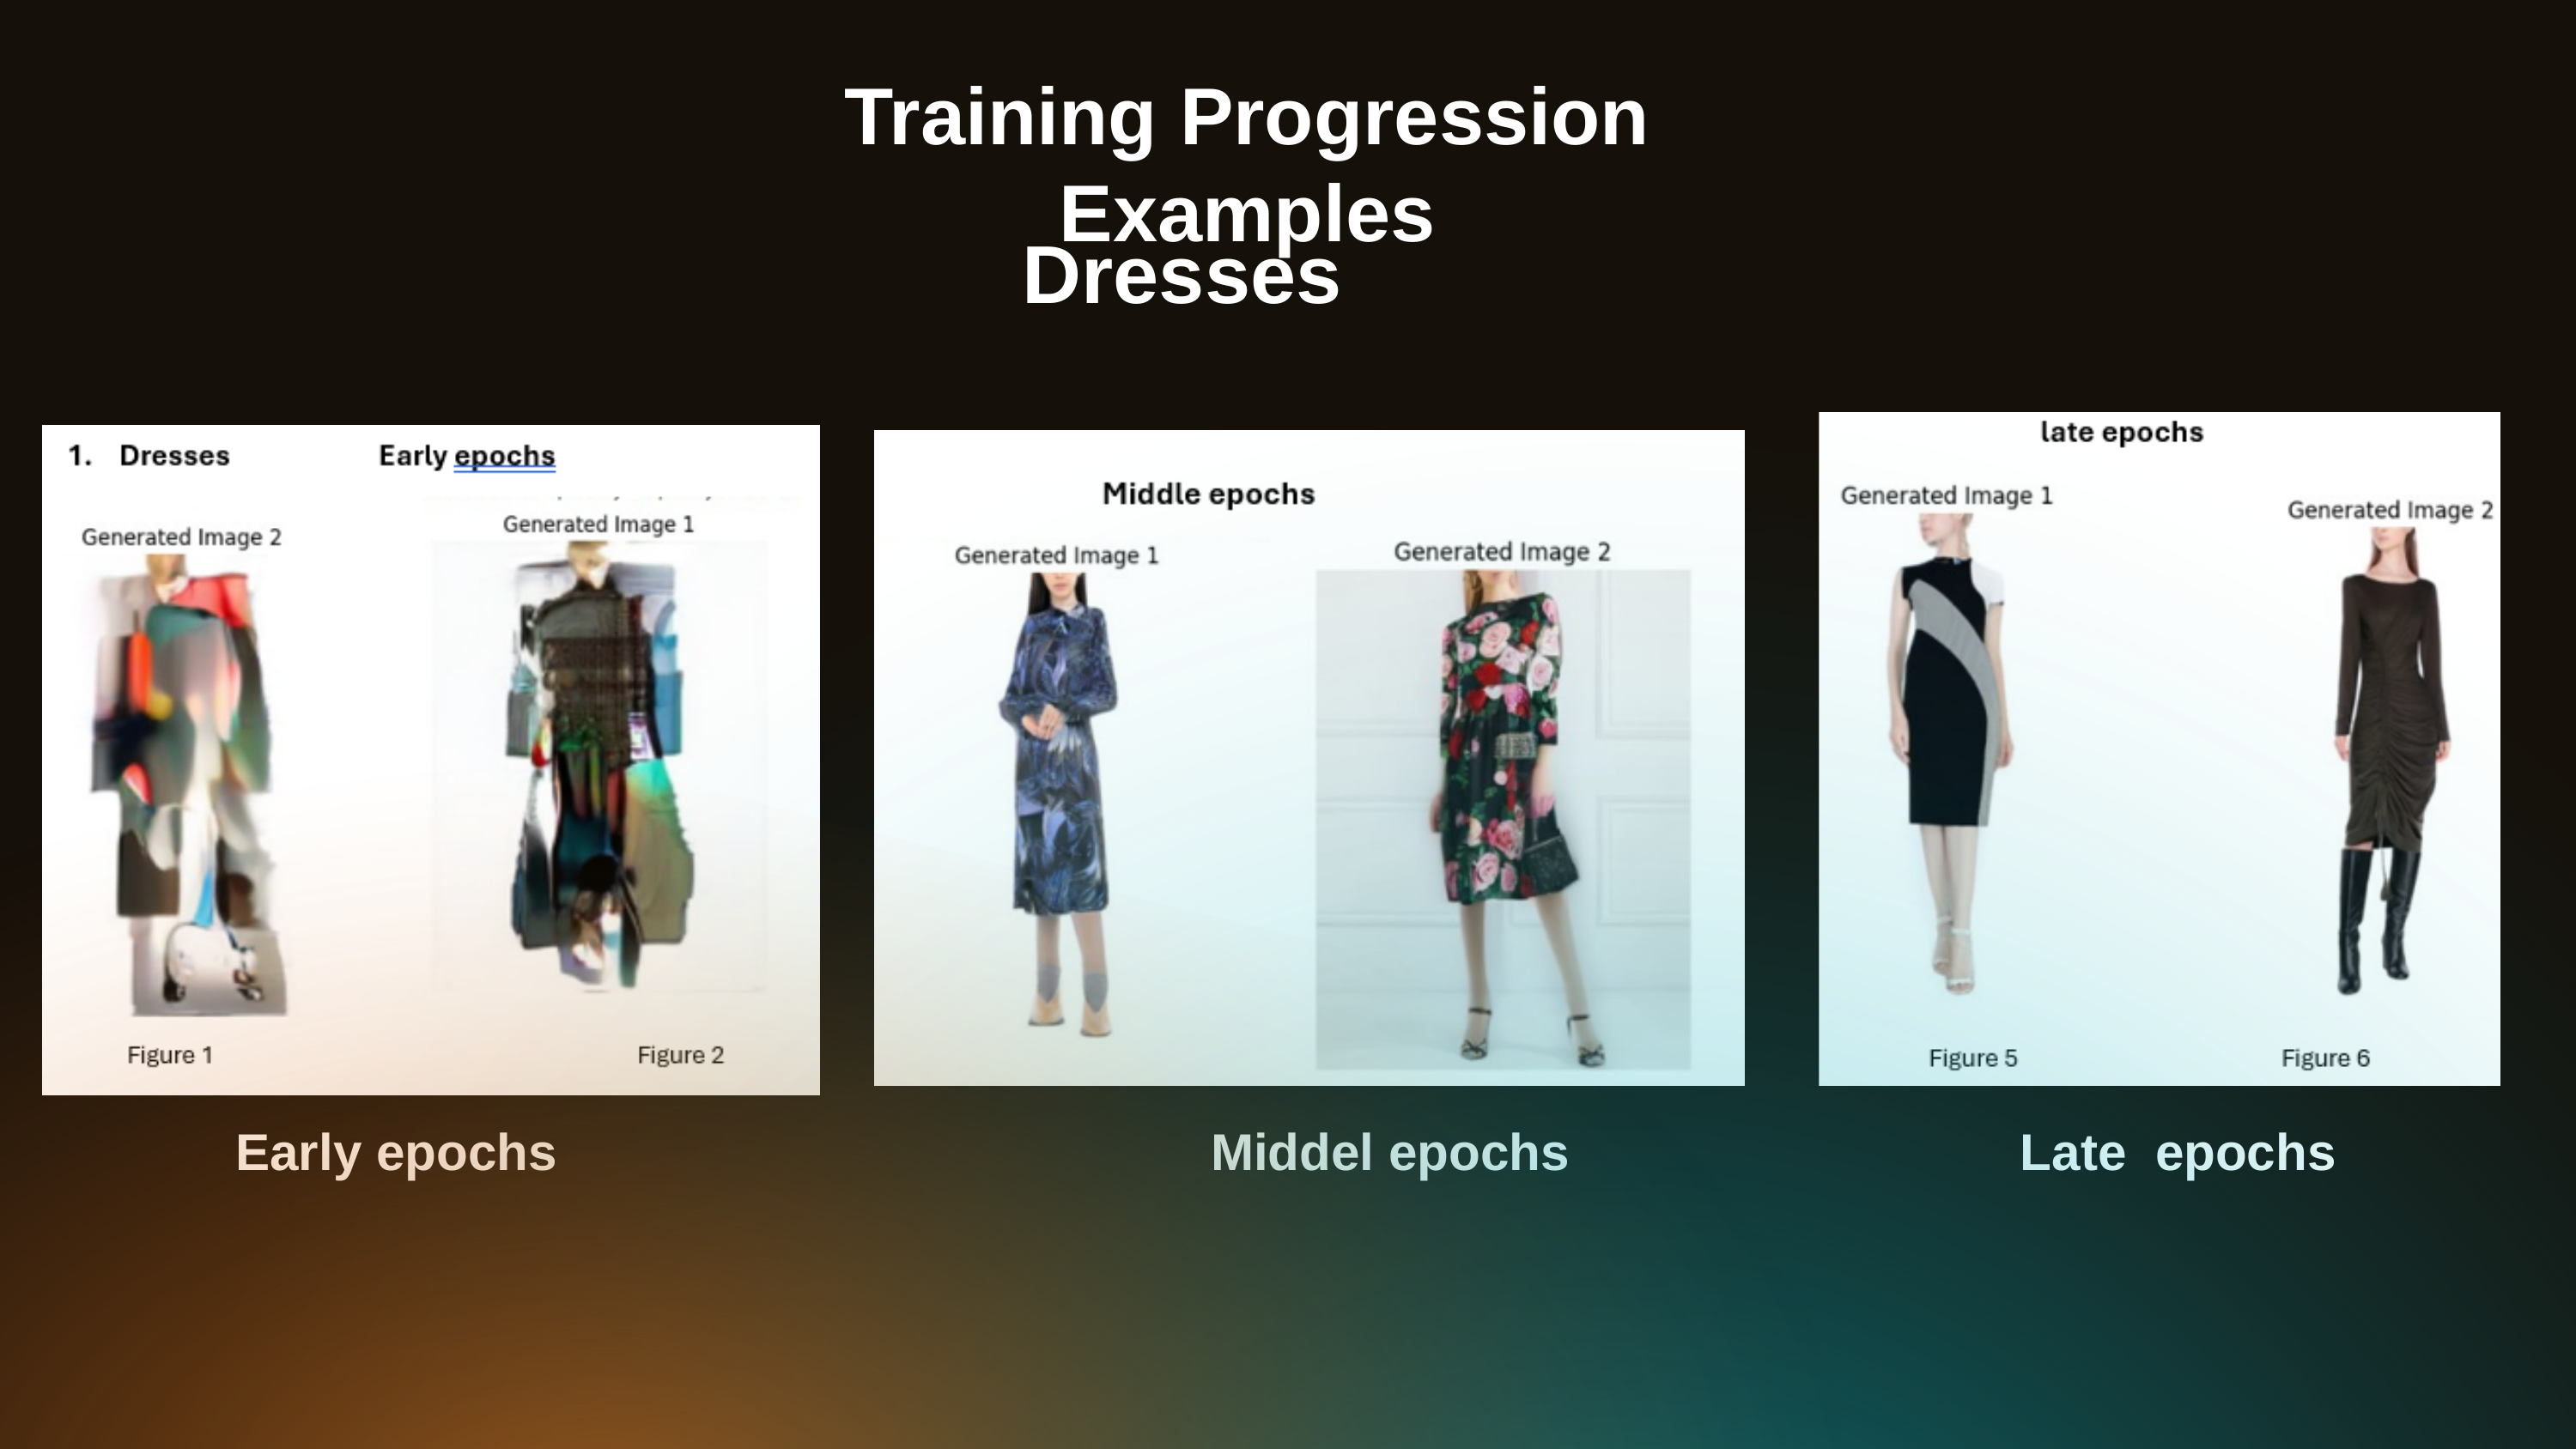

Training Progression Examples
Dresses

Early epochs
Middel epochs
Late  epochs